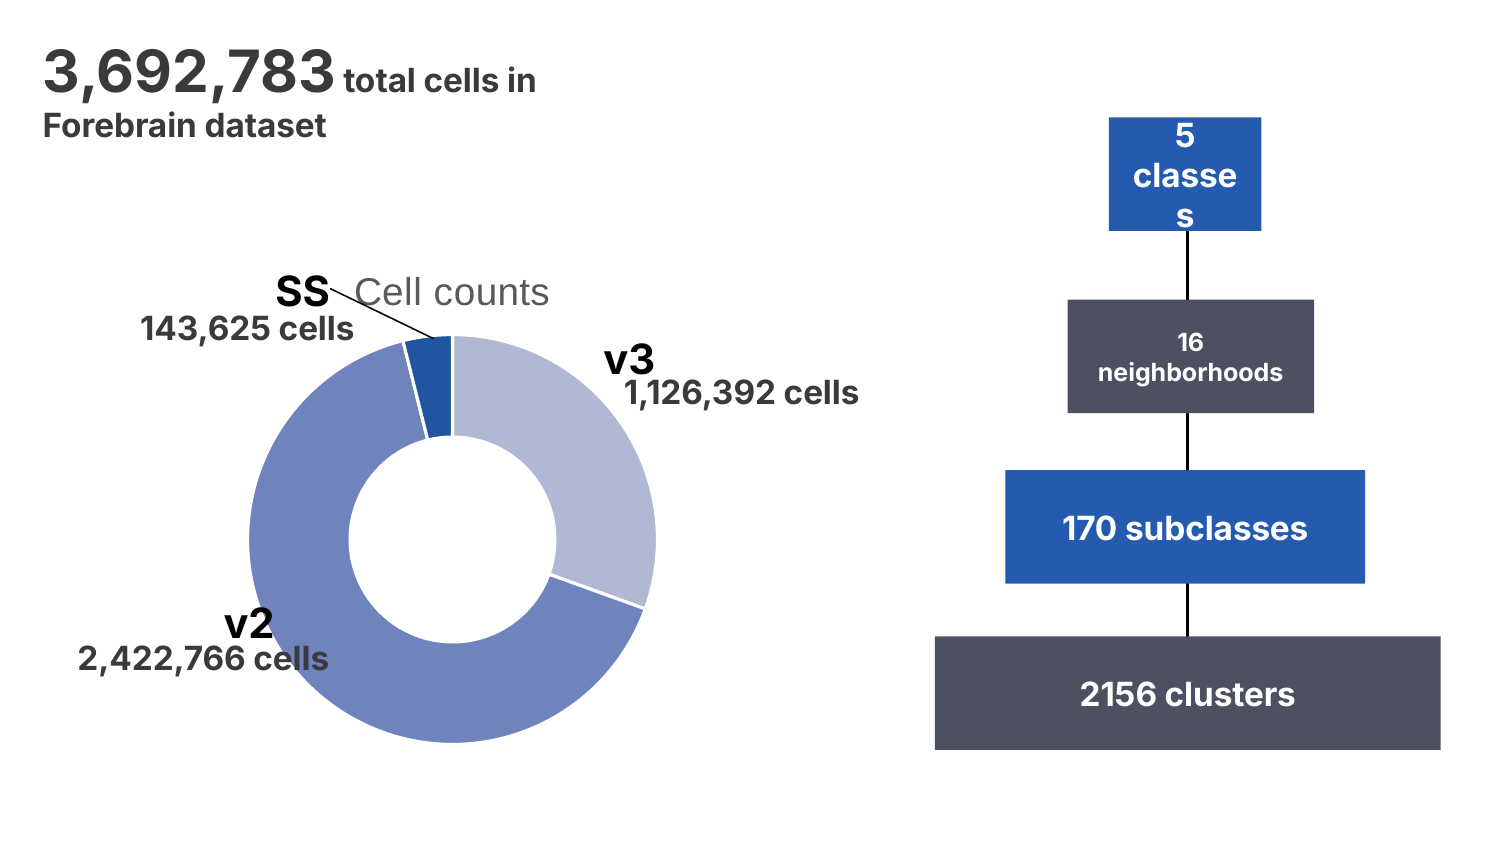

3,692,783 total cells in Forebrain dataset
5 classes

### Chart:

| Category | Cell counts |
|---|---|
| v3 | 1126392.0 |
| v2 | 2422766.0 |
| SS | 143625.0 |
SS
143,625 cells
16 neighborhoods
v3
1,126,392 cells
170 subclasses
v2
2,422,766 cells
2156 clusters